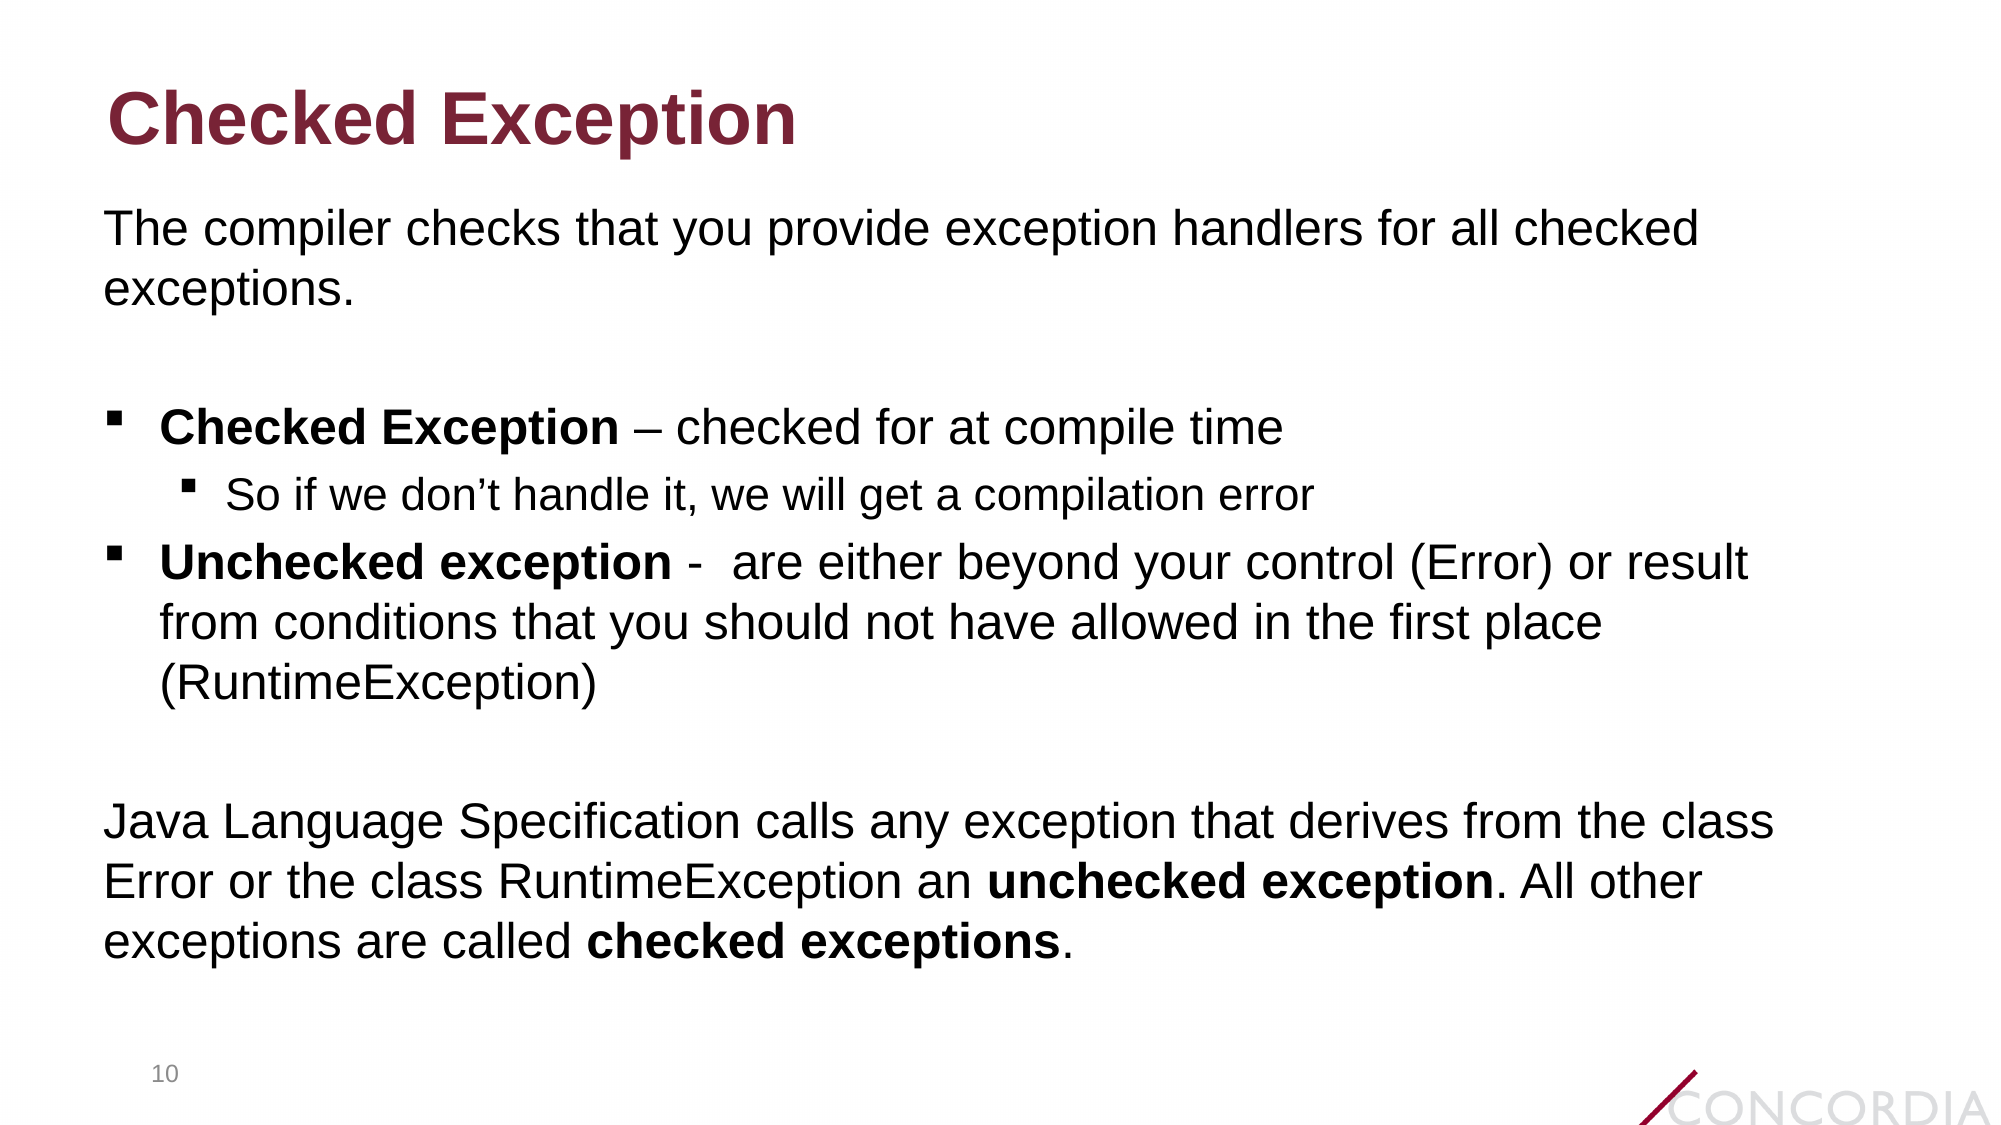

# Checked Exception
The compiler checks that you provide exception handlers for all checked exceptions.

Checked Exception – checked for at compile time
So if we don’t handle it, we will get a compilation error
Unchecked exception -  are either beyond your control (Error) or result from conditions that you should not have allowed in the first place (RuntimeException)

Java Language Specification calls any exception that derives from the class Error or the class RuntimeException an unchecked exception. All other exceptions are called checked exceptions.
10